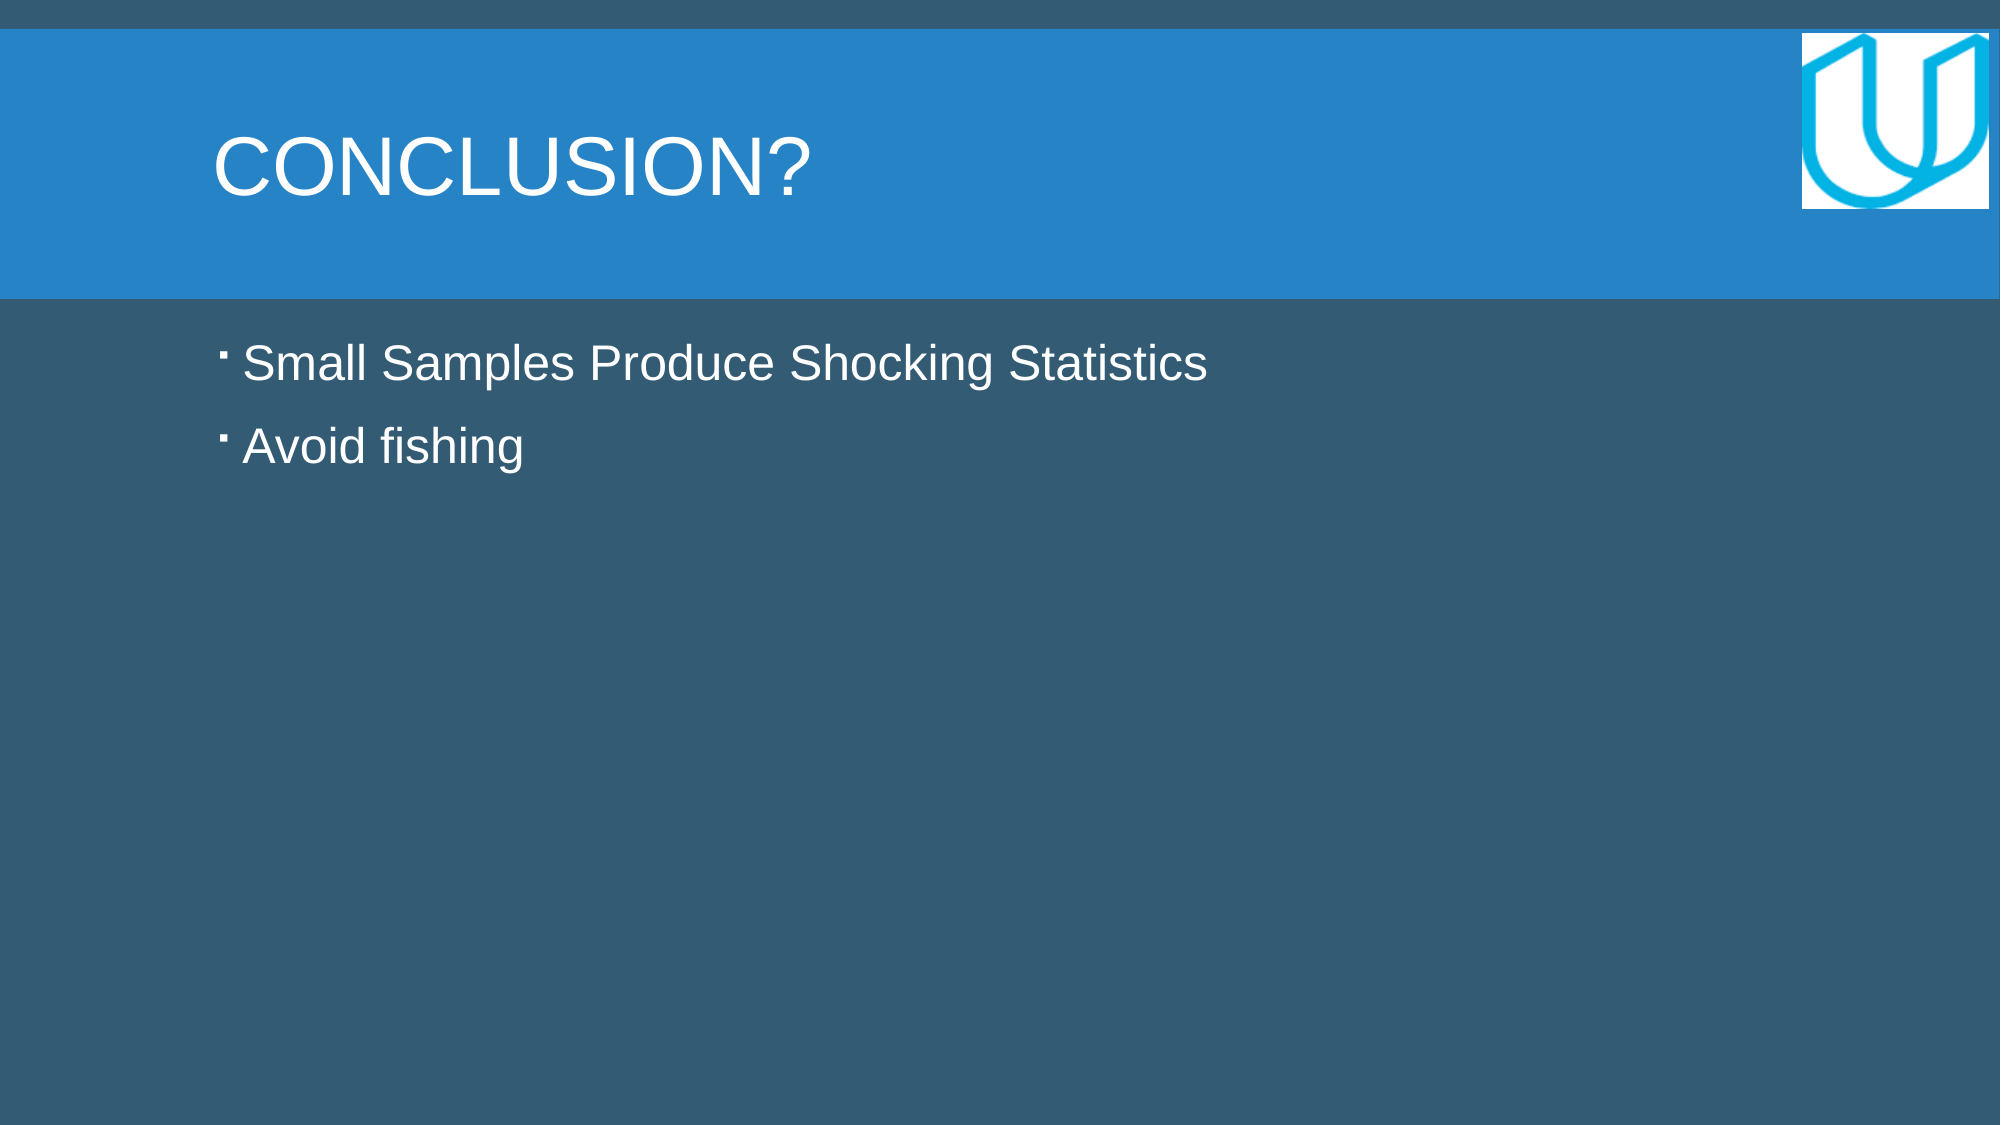

# Conclusion?
Small Samples Produce Shocking Statistics
Avoid fishing